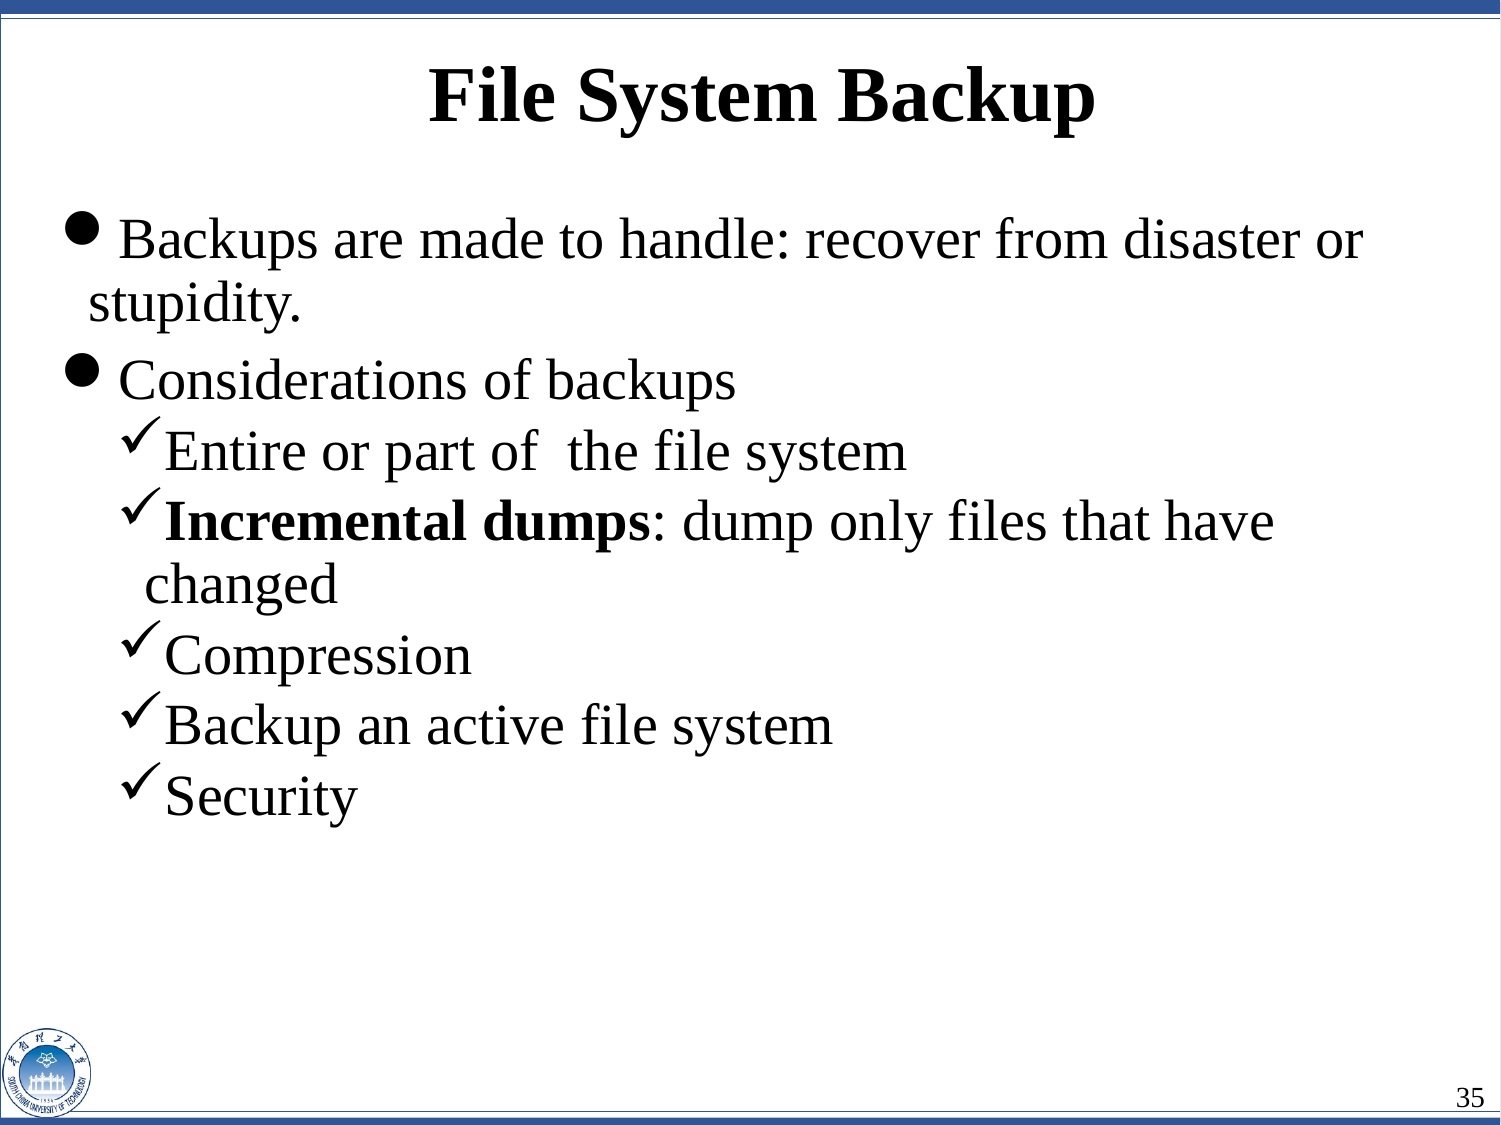

File System Backup
Backups are made to handle: recover from disaster or stupidity.
Considerations of backups
Entire or part of  the file system
Incremental dumps: dump only files that have changed
Compression
Backup an active file system
Security
35